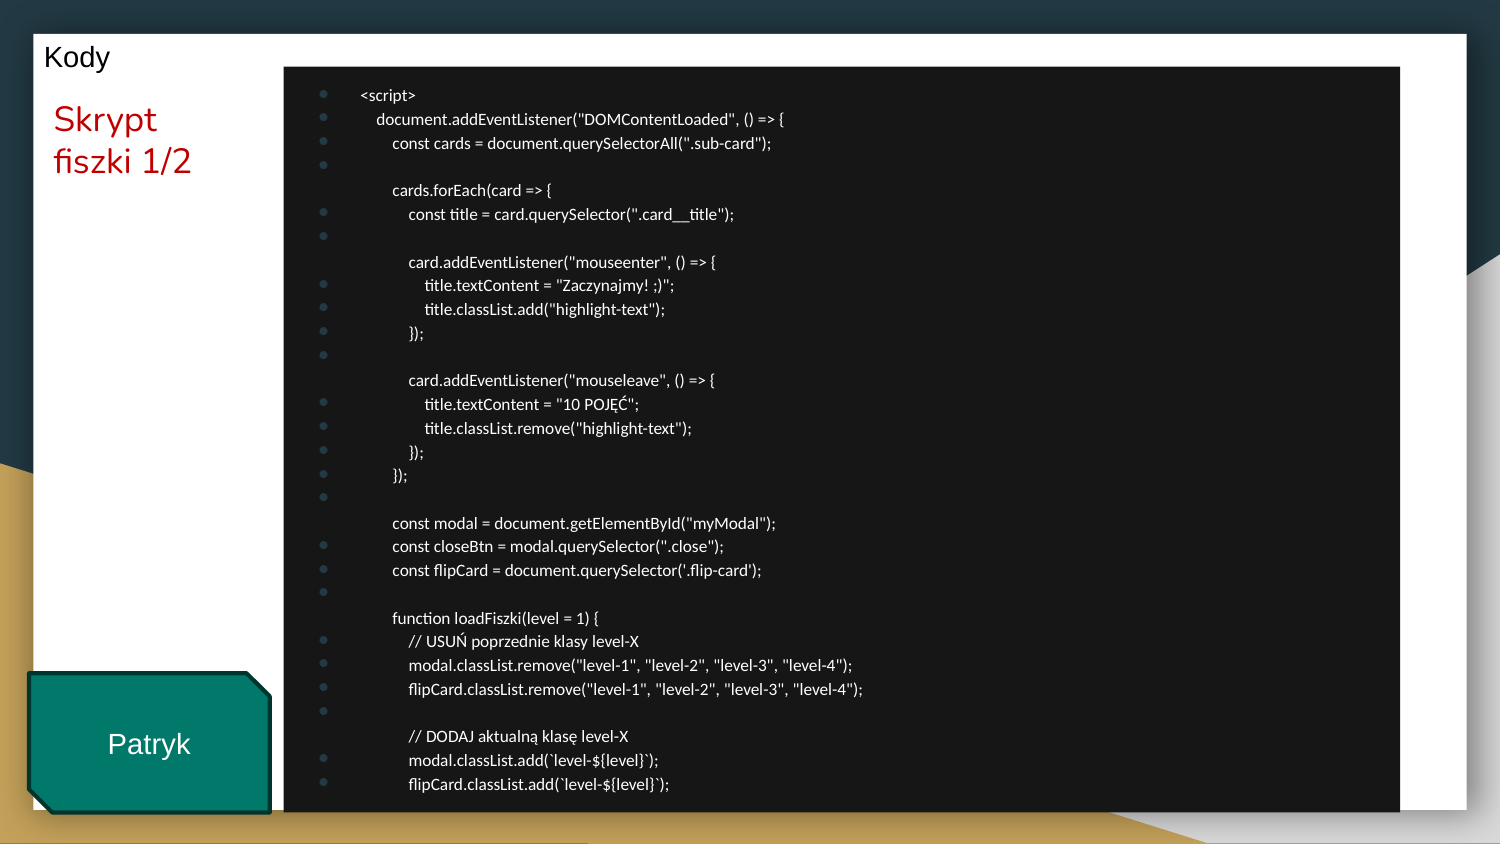

Kody
<script>
    document.addEventListener("DOMContentLoaded", () => {
        const cards = document.querySelectorAll(".sub-card");
        cards.forEach(card => {
            const title = card.querySelector(".card__title");
            card.addEventListener("mouseenter", () => {
                title.textContent = "Zaczynajmy! ;)";
                title.classList.add("highlight-text");
            });
            card.addEventListener("mouseleave", () => {
                title.textContent = "10 POJĘĆ";
                title.classList.remove("highlight-text");
            });
        });
        const modal = document.getElementById("myModal");
        const closeBtn = modal.querySelector(".close");
        const flipCard = document.querySelector('.flip-card');
        function loadFiszki(level = 1) {
            // USUŃ poprzednie klasy level-X
            modal.classList.remove("level-1", "level-2", "level-3", "level-4");
            flipCard.classList.remove("level-1", "level-2", "level-3", "level-4");
            // DODAJ aktualną klasę level-X
            modal.classList.add(`level-${level}`);
            flipCard.classList.add(`level-${level}`);
# Skrypt fiszki 1/2
Patryk